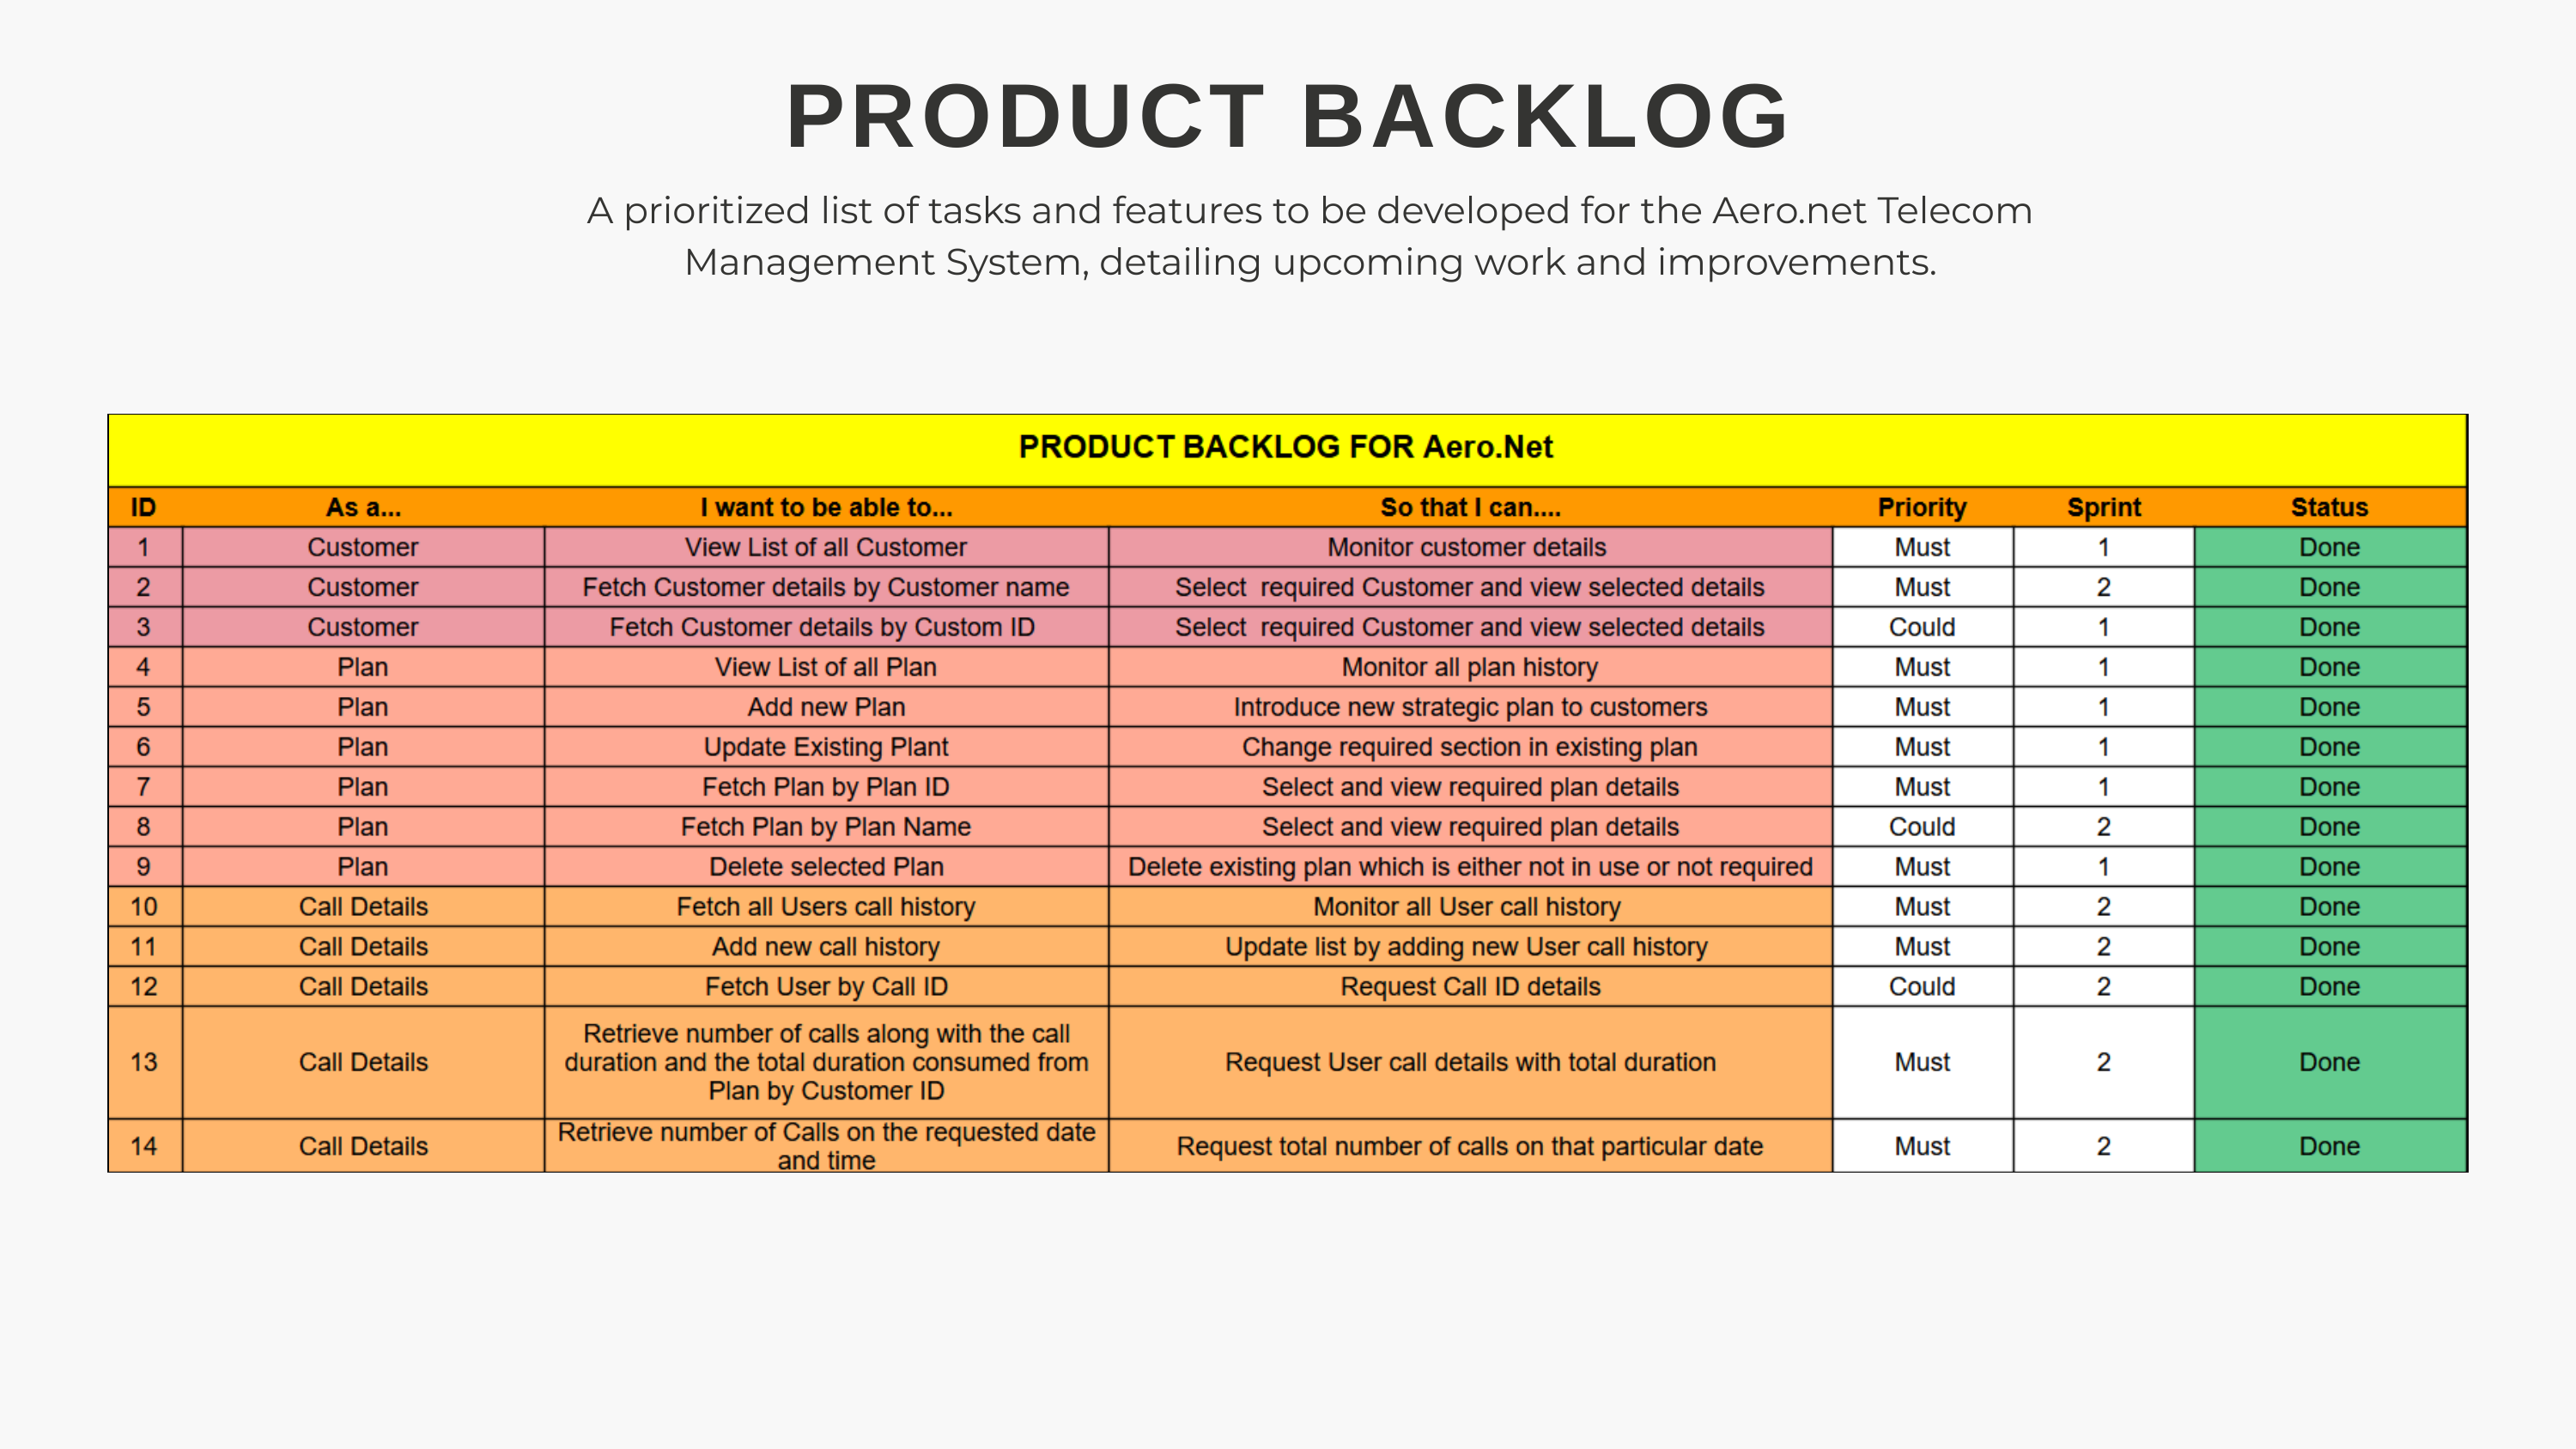

PRODUCT BACKLOG
A prioritized list of tasks and features to be developed for the Aero.net Telecom Management System, detailing upcoming work and improvements.